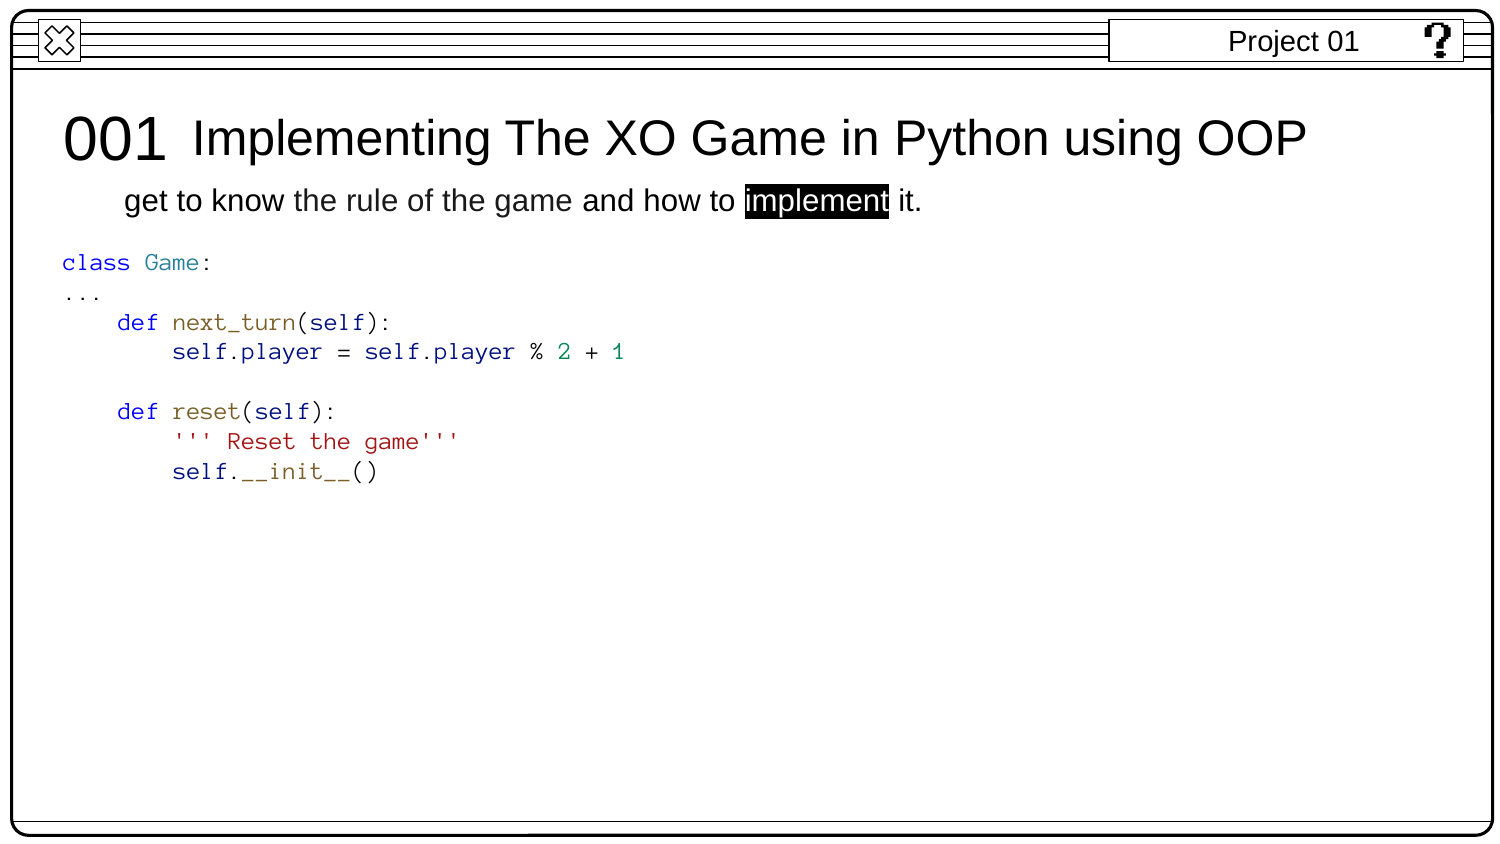

Project 01
001
Implementing The XO Game in Python using OOP
get to know the rule of the game and how to implement it.
class Game:
...
    def next_turn(self):
        self.player = self.player % 2 + 1

    def reset(self):
        ''' Reset the game'''
        self.__init__()